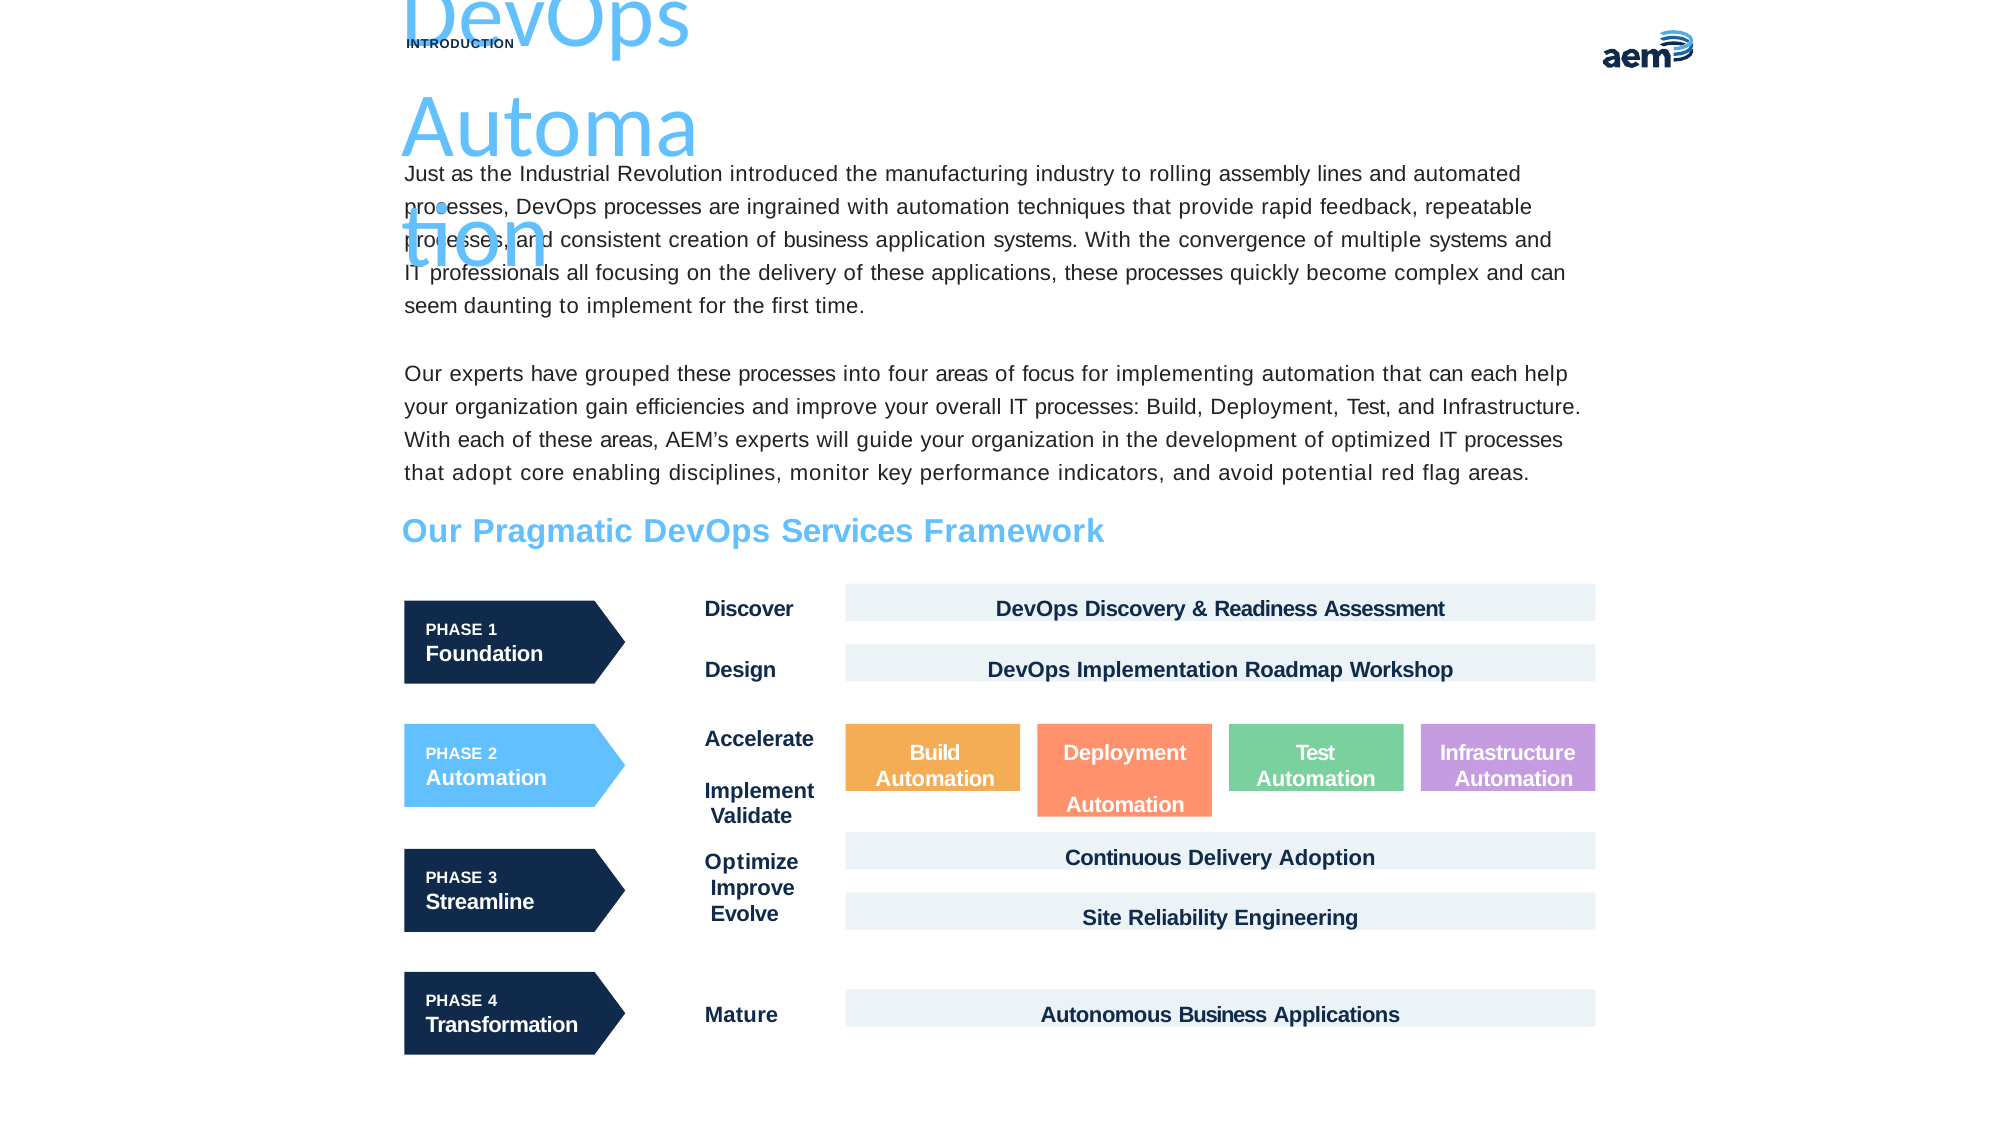

# DevOps Automation

INTRODUCTION
Just as the Industrial Revolution introduced the manufacturing industry to rolling assembly lines and automated  processes, DevOps processes are ingrained with automation techniques that provide rapid feedback, repeatable  processes, and consistent creation of business application systems. With the convergence of multiple systems and  IT professionals all focusing on the delivery of these applications, these processes quickly become complex and can  seem daunting to implement for the first time.

Our experts have grouped these processes into four areas of focus for implementing automation that can each help  your organization gain efficiencies and improve your overall IT processes: Build, Deployment, Test, and Infrastructure.  With each of these areas, AEM’s experts will guide your organization in the development of optimized IT processes  that adopt core enabling disciplines, monitor key performance indicators, and avoid potential red flag areas.
Our Pragmatic DevOps Services Framework
DevOps Discovery & Readiness Assessment
Discover

PHASE 1
Foundation
DevOps Implementation Roadmap Workshop
Design
Accelerate  Implement  Validate

Build  Automation
Deployment  Automation
Test  Automation
Infrastructure  Automation
PHASE 2
Automation
Continuous Delivery Adoption
Optimize  Improve  Evolve

PHASE 3
Streamline
Site Reliability Engineering

PHASE 4
Transformation
Autonomous Business Applications
Mature
115